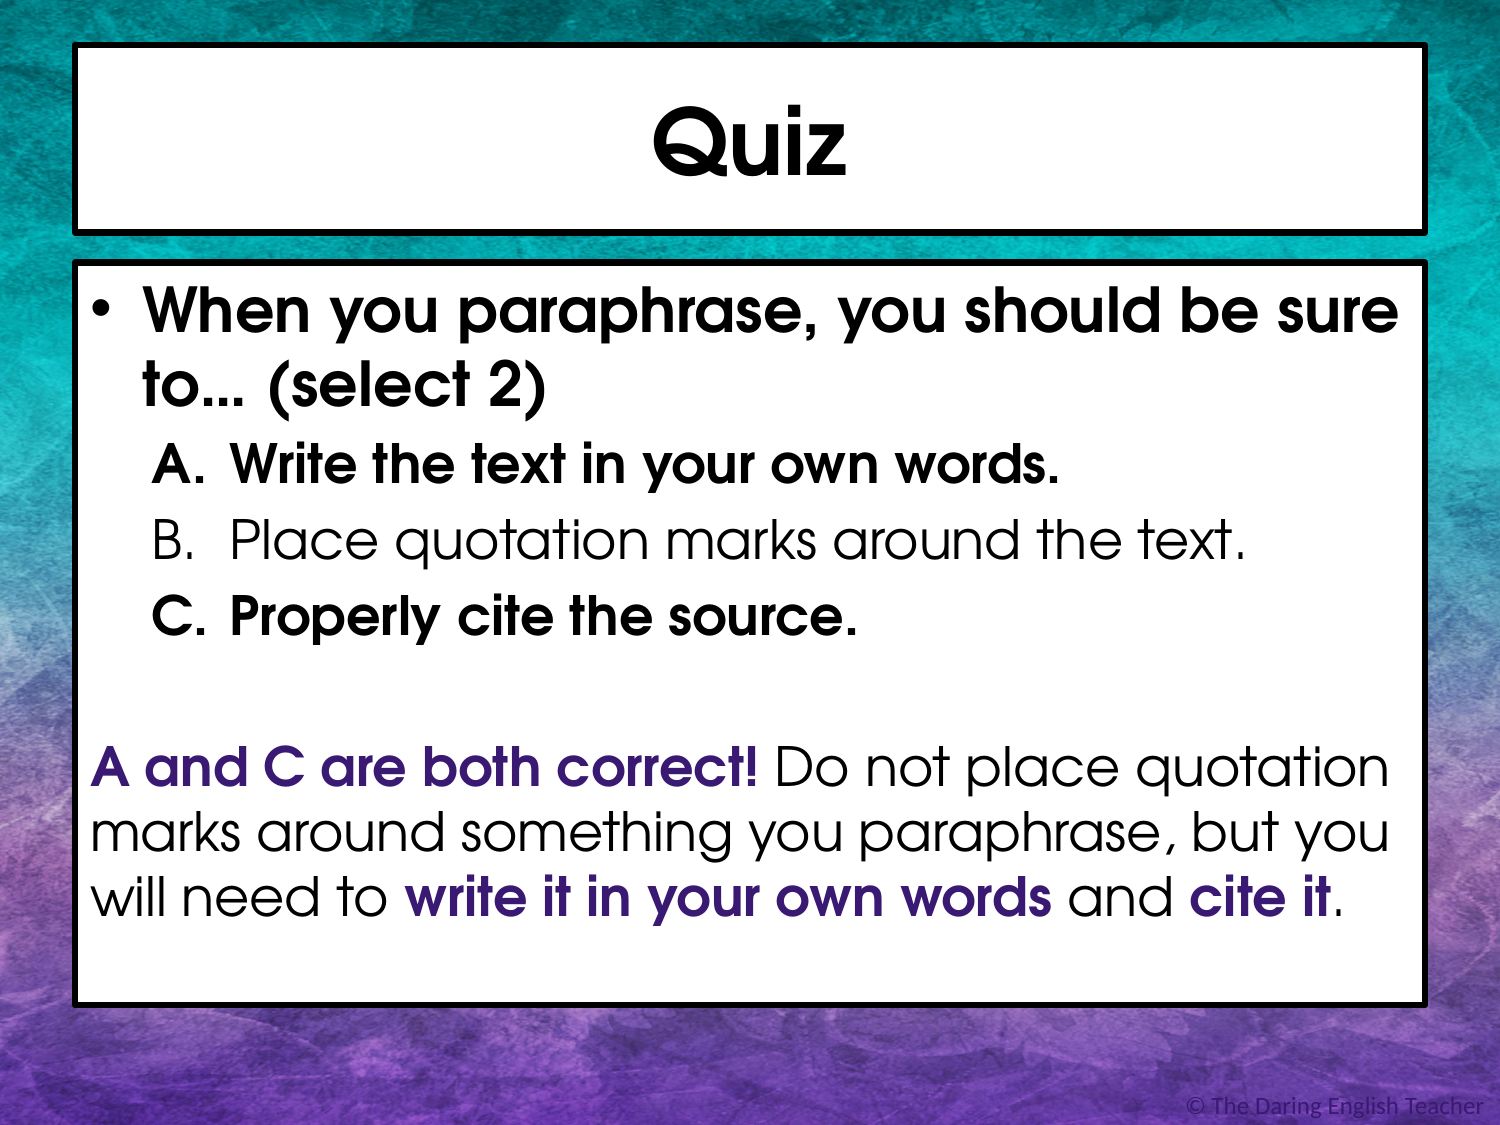

# Quiz
When you paraphrase, you should be sure to… (select 2)
Write the text in your own words.
Place quotation marks around the text.
Properly cite the source.

A and C are both correct! Do not place quotation marks around something you paraphrase, but you will need to write it in your own words and cite it.